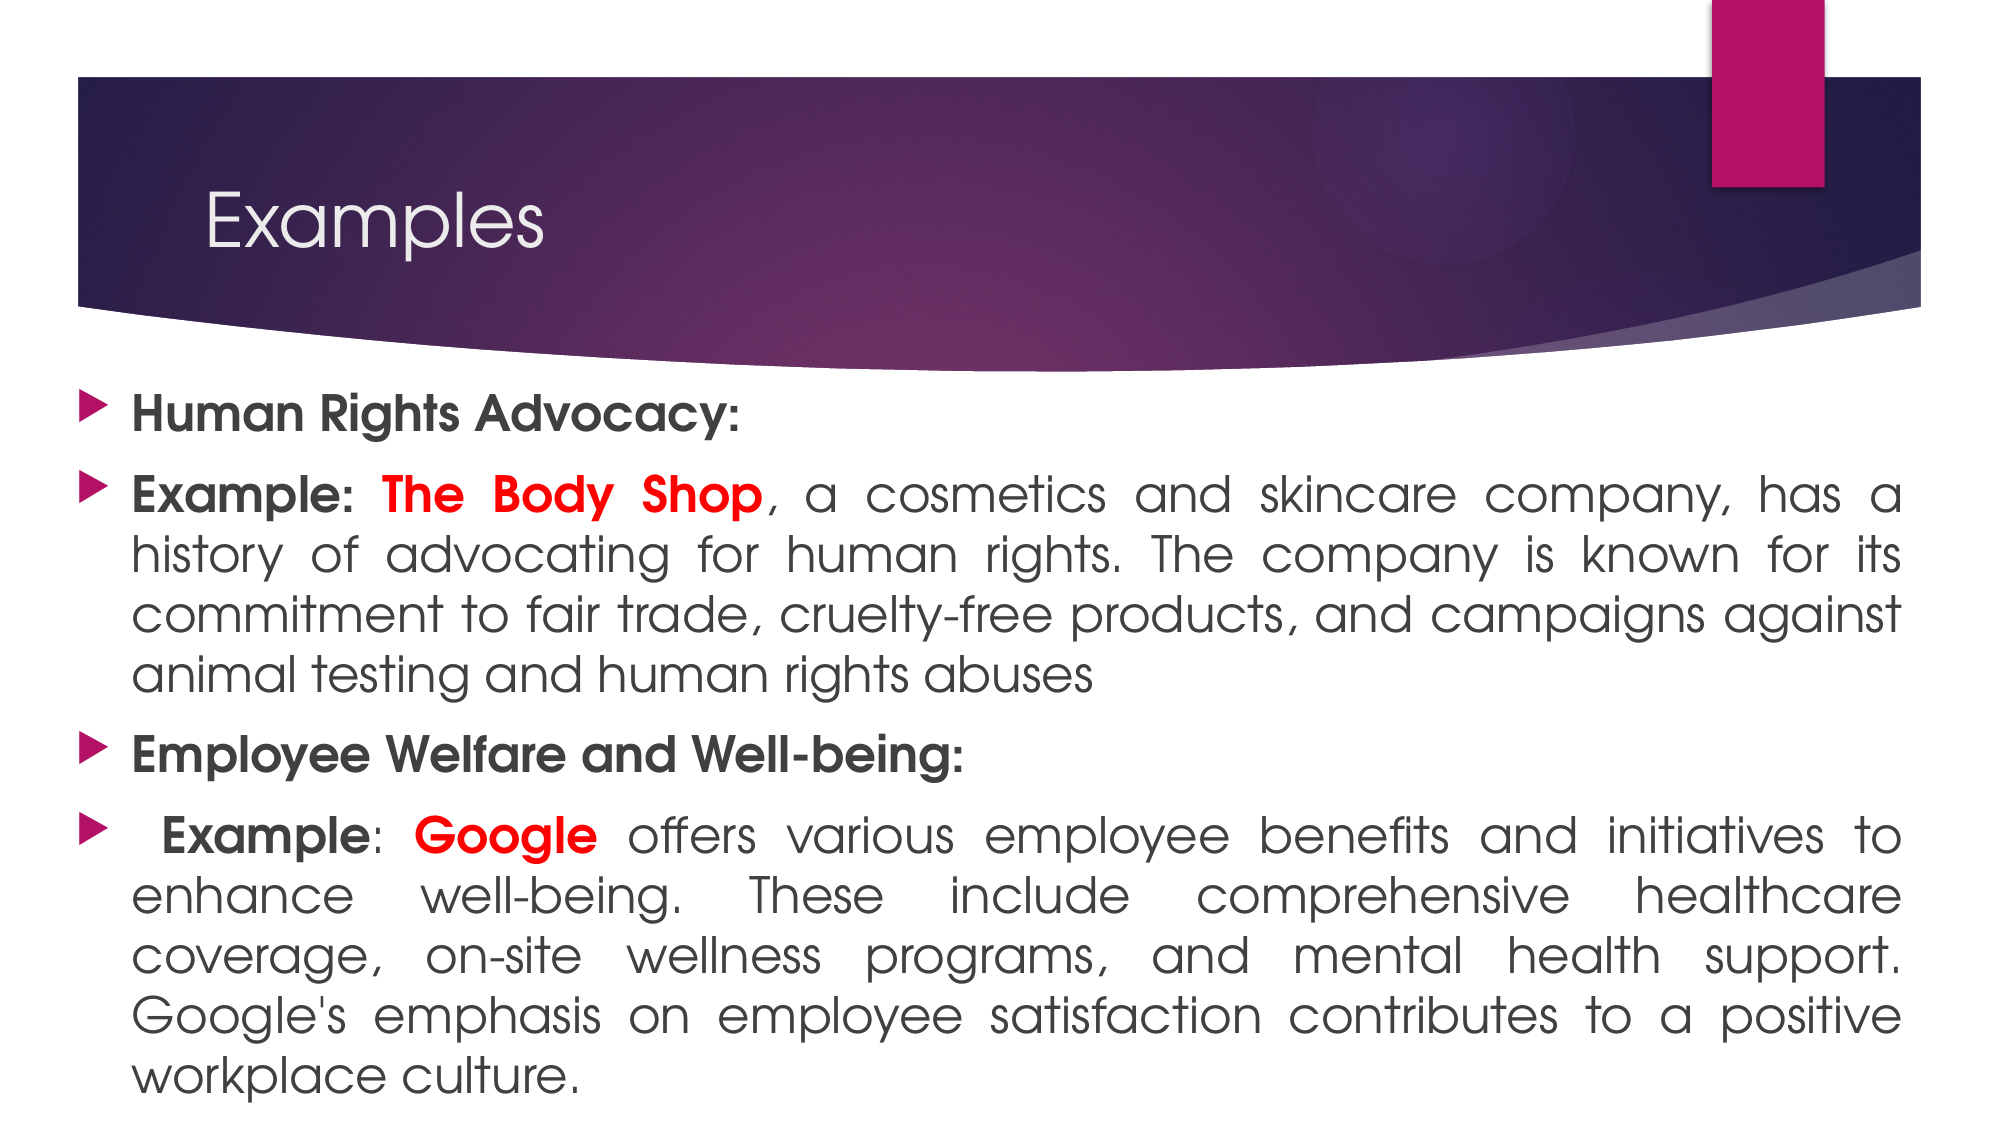

# Examples
Human Rights Advocacy:
Example: The Body Shop, a cosmetics and skincare company, has a history of advocating for human rights. The company is known for its commitment to fair trade, cruelty-free products, and campaigns against animal testing and human rights abuses
Employee Welfare and Well-being:
 Example: Google offers various employee benefits and initiatives to enhance well-being. These include comprehensive healthcare coverage, on-site wellness programs, and mental health support. Google's emphasis on employee satisfaction contributes to a positive workplace culture.